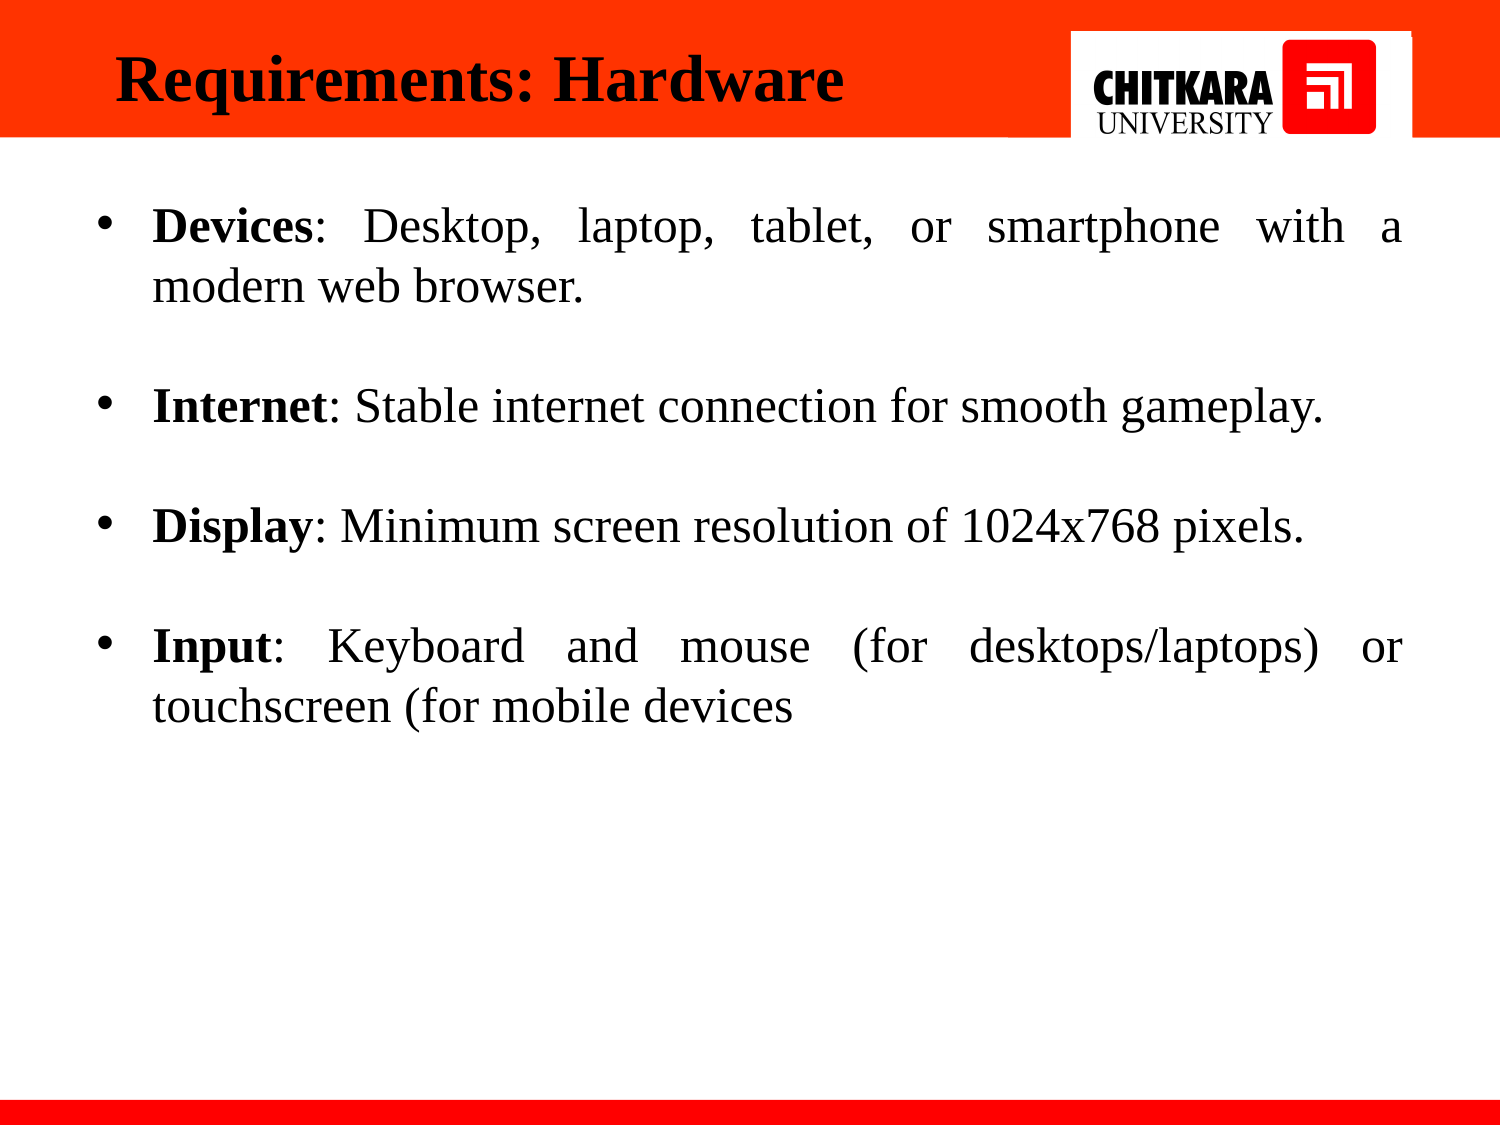

# Requirements: Hardware
Devices: Desktop, laptop, tablet, or smartphone with a modern web browser.

Internet: Stable internet connection for smooth gameplay.

Display: Minimum screen resolution of 1024x768 pixels.

Input: Keyboard and mouse (for desktops/laptops) or touchscreen (for mobile devices